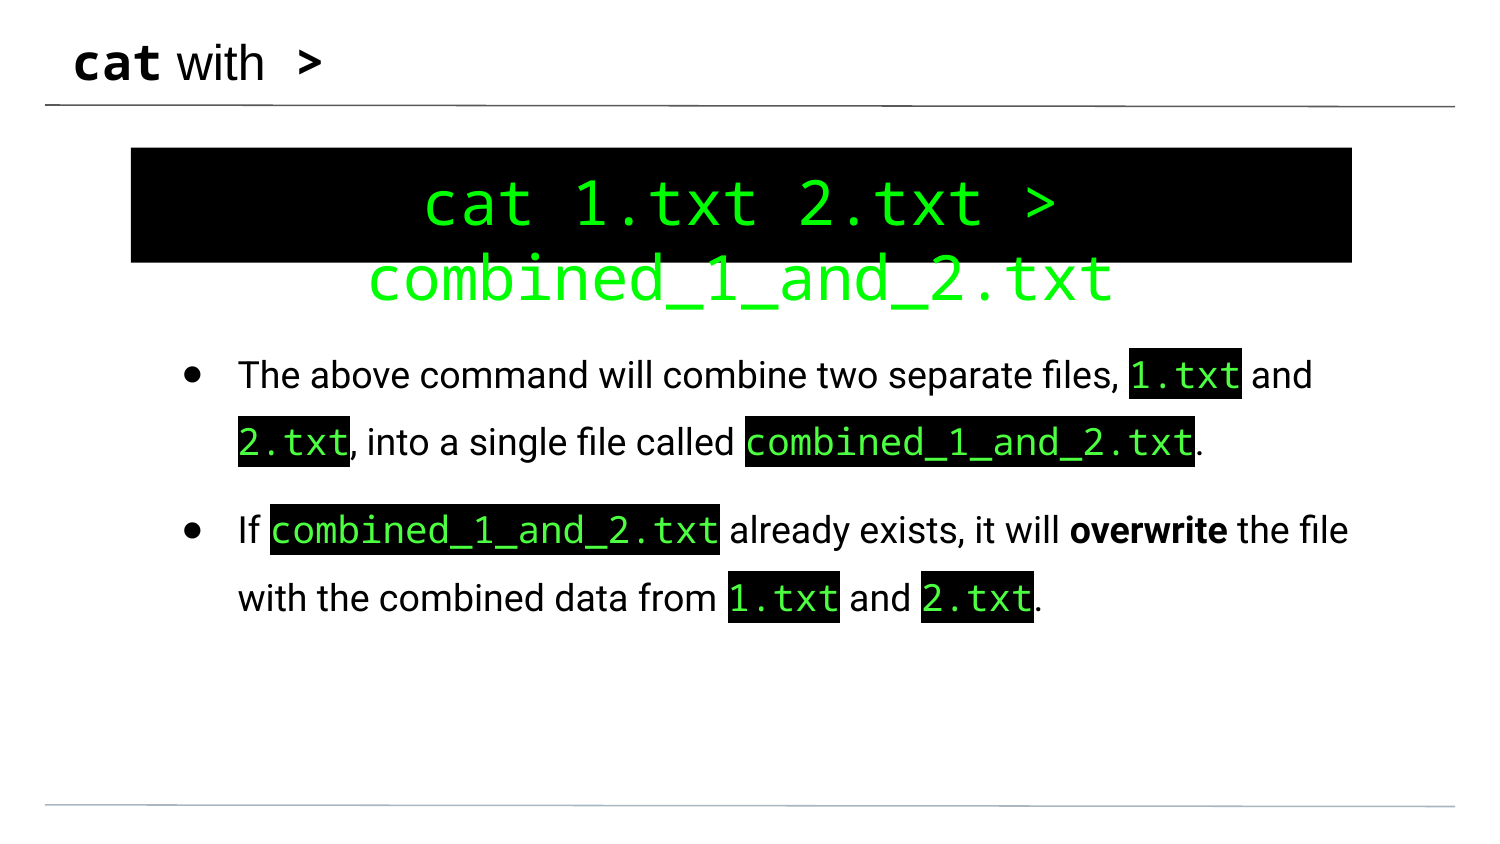

# cat with >
cat 1.txt 2.txt > combined_1_and_2.txt
The above command will combine two separate files, 1.txt and 2.txt, into a single file called combined_1_and_2.txt.
If combined_1_and_2.txt already exists, it will overwrite the file with the combined data from 1.txt and 2.txt.